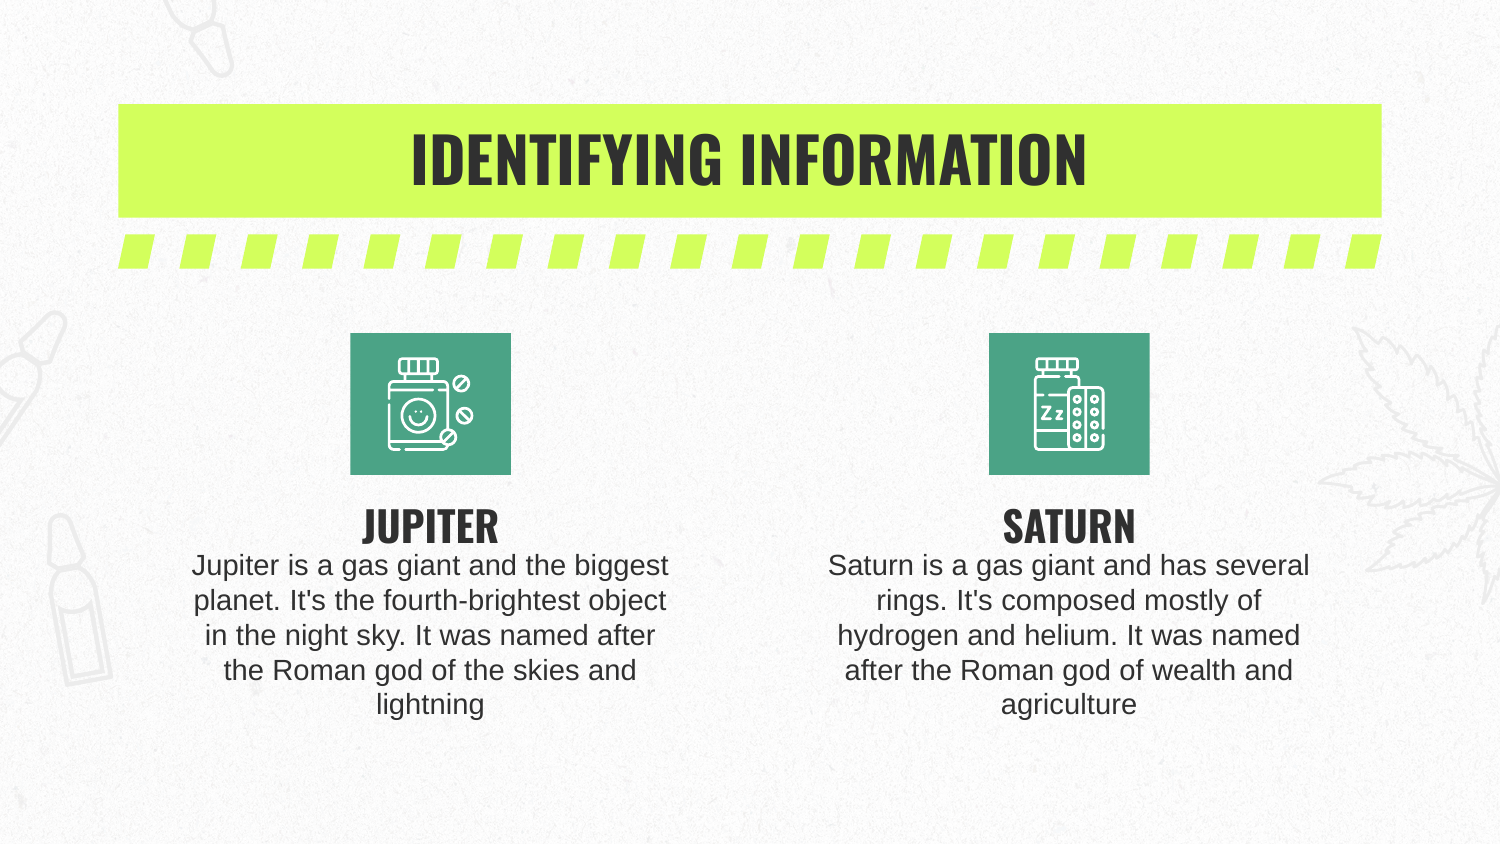

# IDENTIFYING INFORMATION

JUPITER
SATURN
Jupiter is a gas giant and the biggest planet. It's the fourth-brightest object in the night sky. It was named after the Roman god of the skies and lightning
Saturn is a gas giant and has several rings. It's composed mostly of hydrogen and helium. It was named after the Roman god of wealth and agriculture